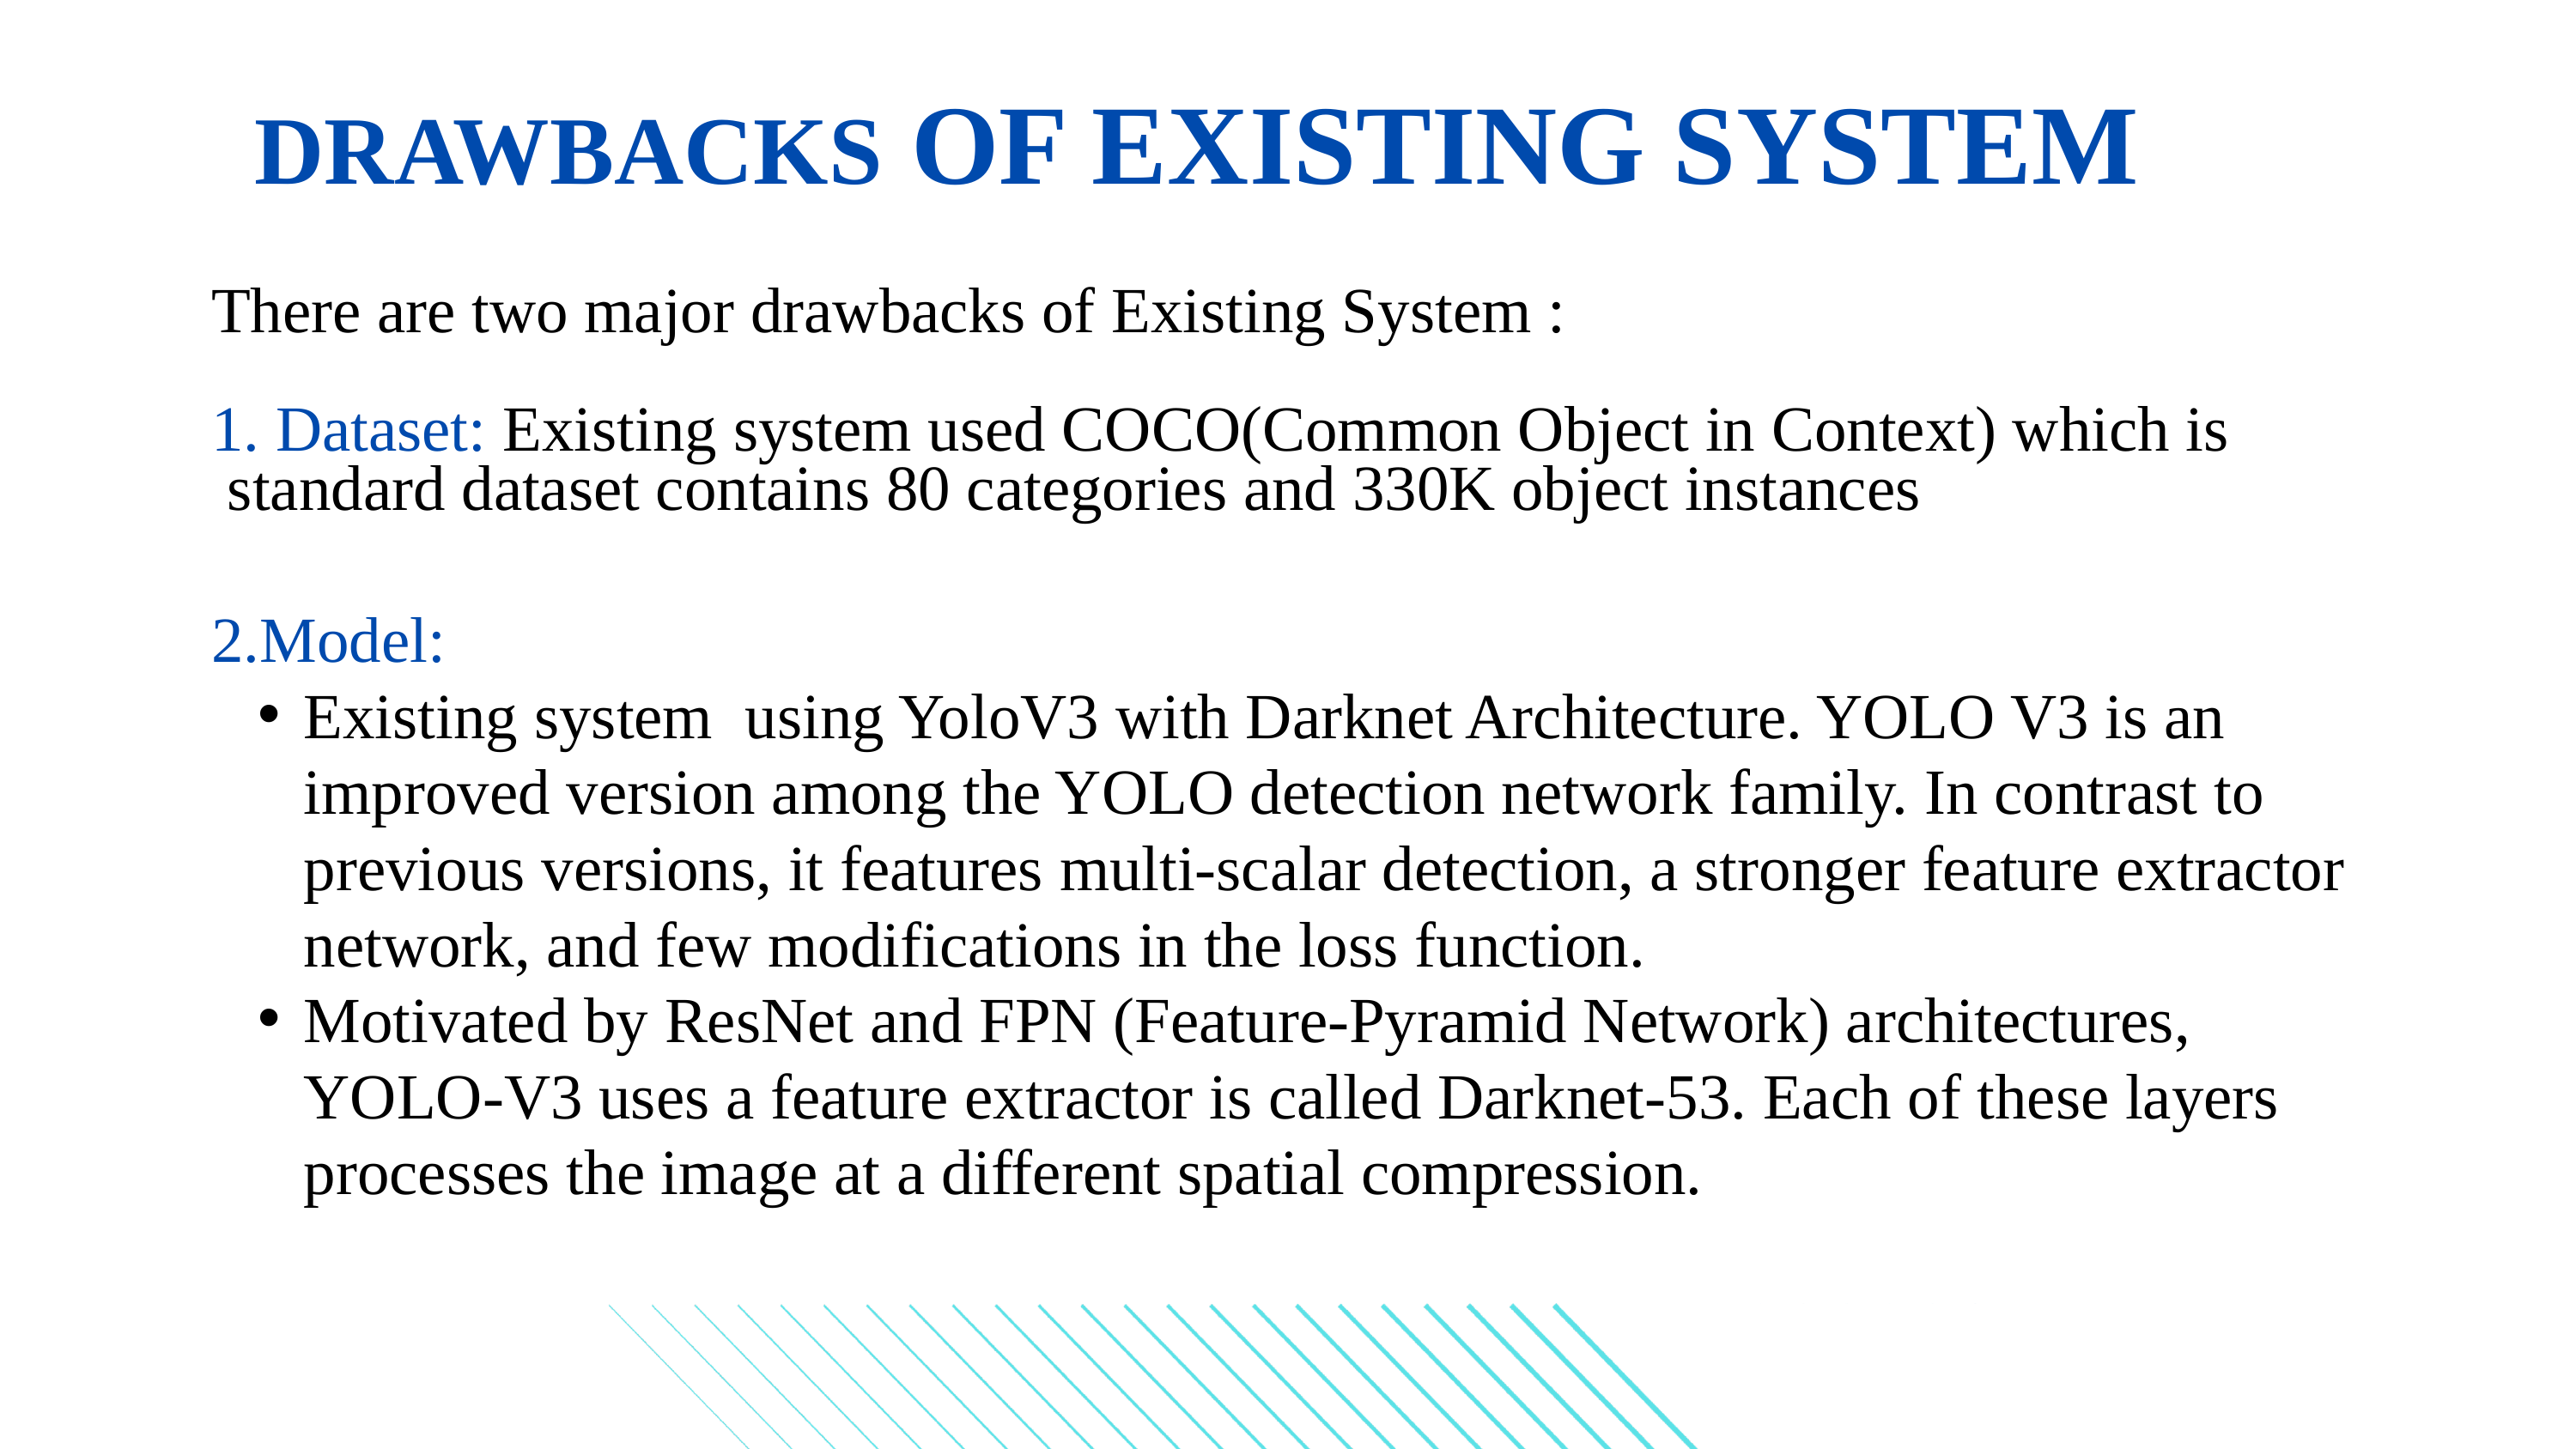

DRAWBACKS OF EXISTING SYSTEM
There are two major drawbacks of Existing System :

1. Dataset: Existing system used COCO(Common Object in Context) which is
 standard dataset contains 80 categories and 330K object instances

2.Model:
Existing system  using YoloV3 with Darknet Architecture. YOLO V3 is an improved version among the YOLO detection network family. In contrast to previous versions, it features multi-scalar detection, a stronger feature extractor network, and few modifications in the loss function.
Motivated by ResNet and FPN (Feature-Pyramid Network) architectures, YOLO-V3 uses a feature extractor is called Darknet-53. Each of these layers processes the image at a different spatial compression.